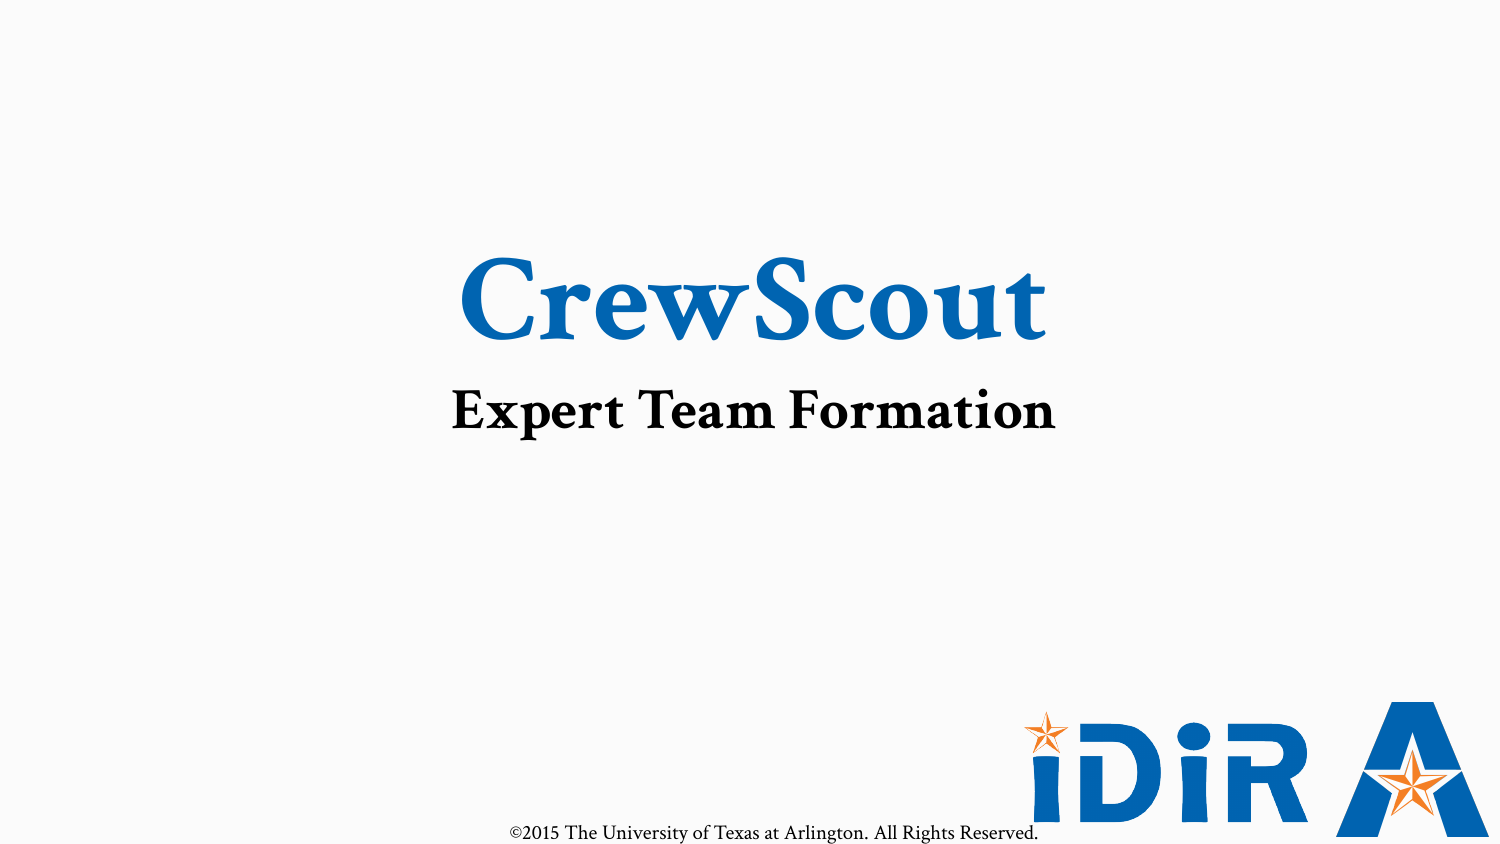

CrewScout
Expert Team Formation

©2015 The University of Texas at Arlington. All Rights Reserved.